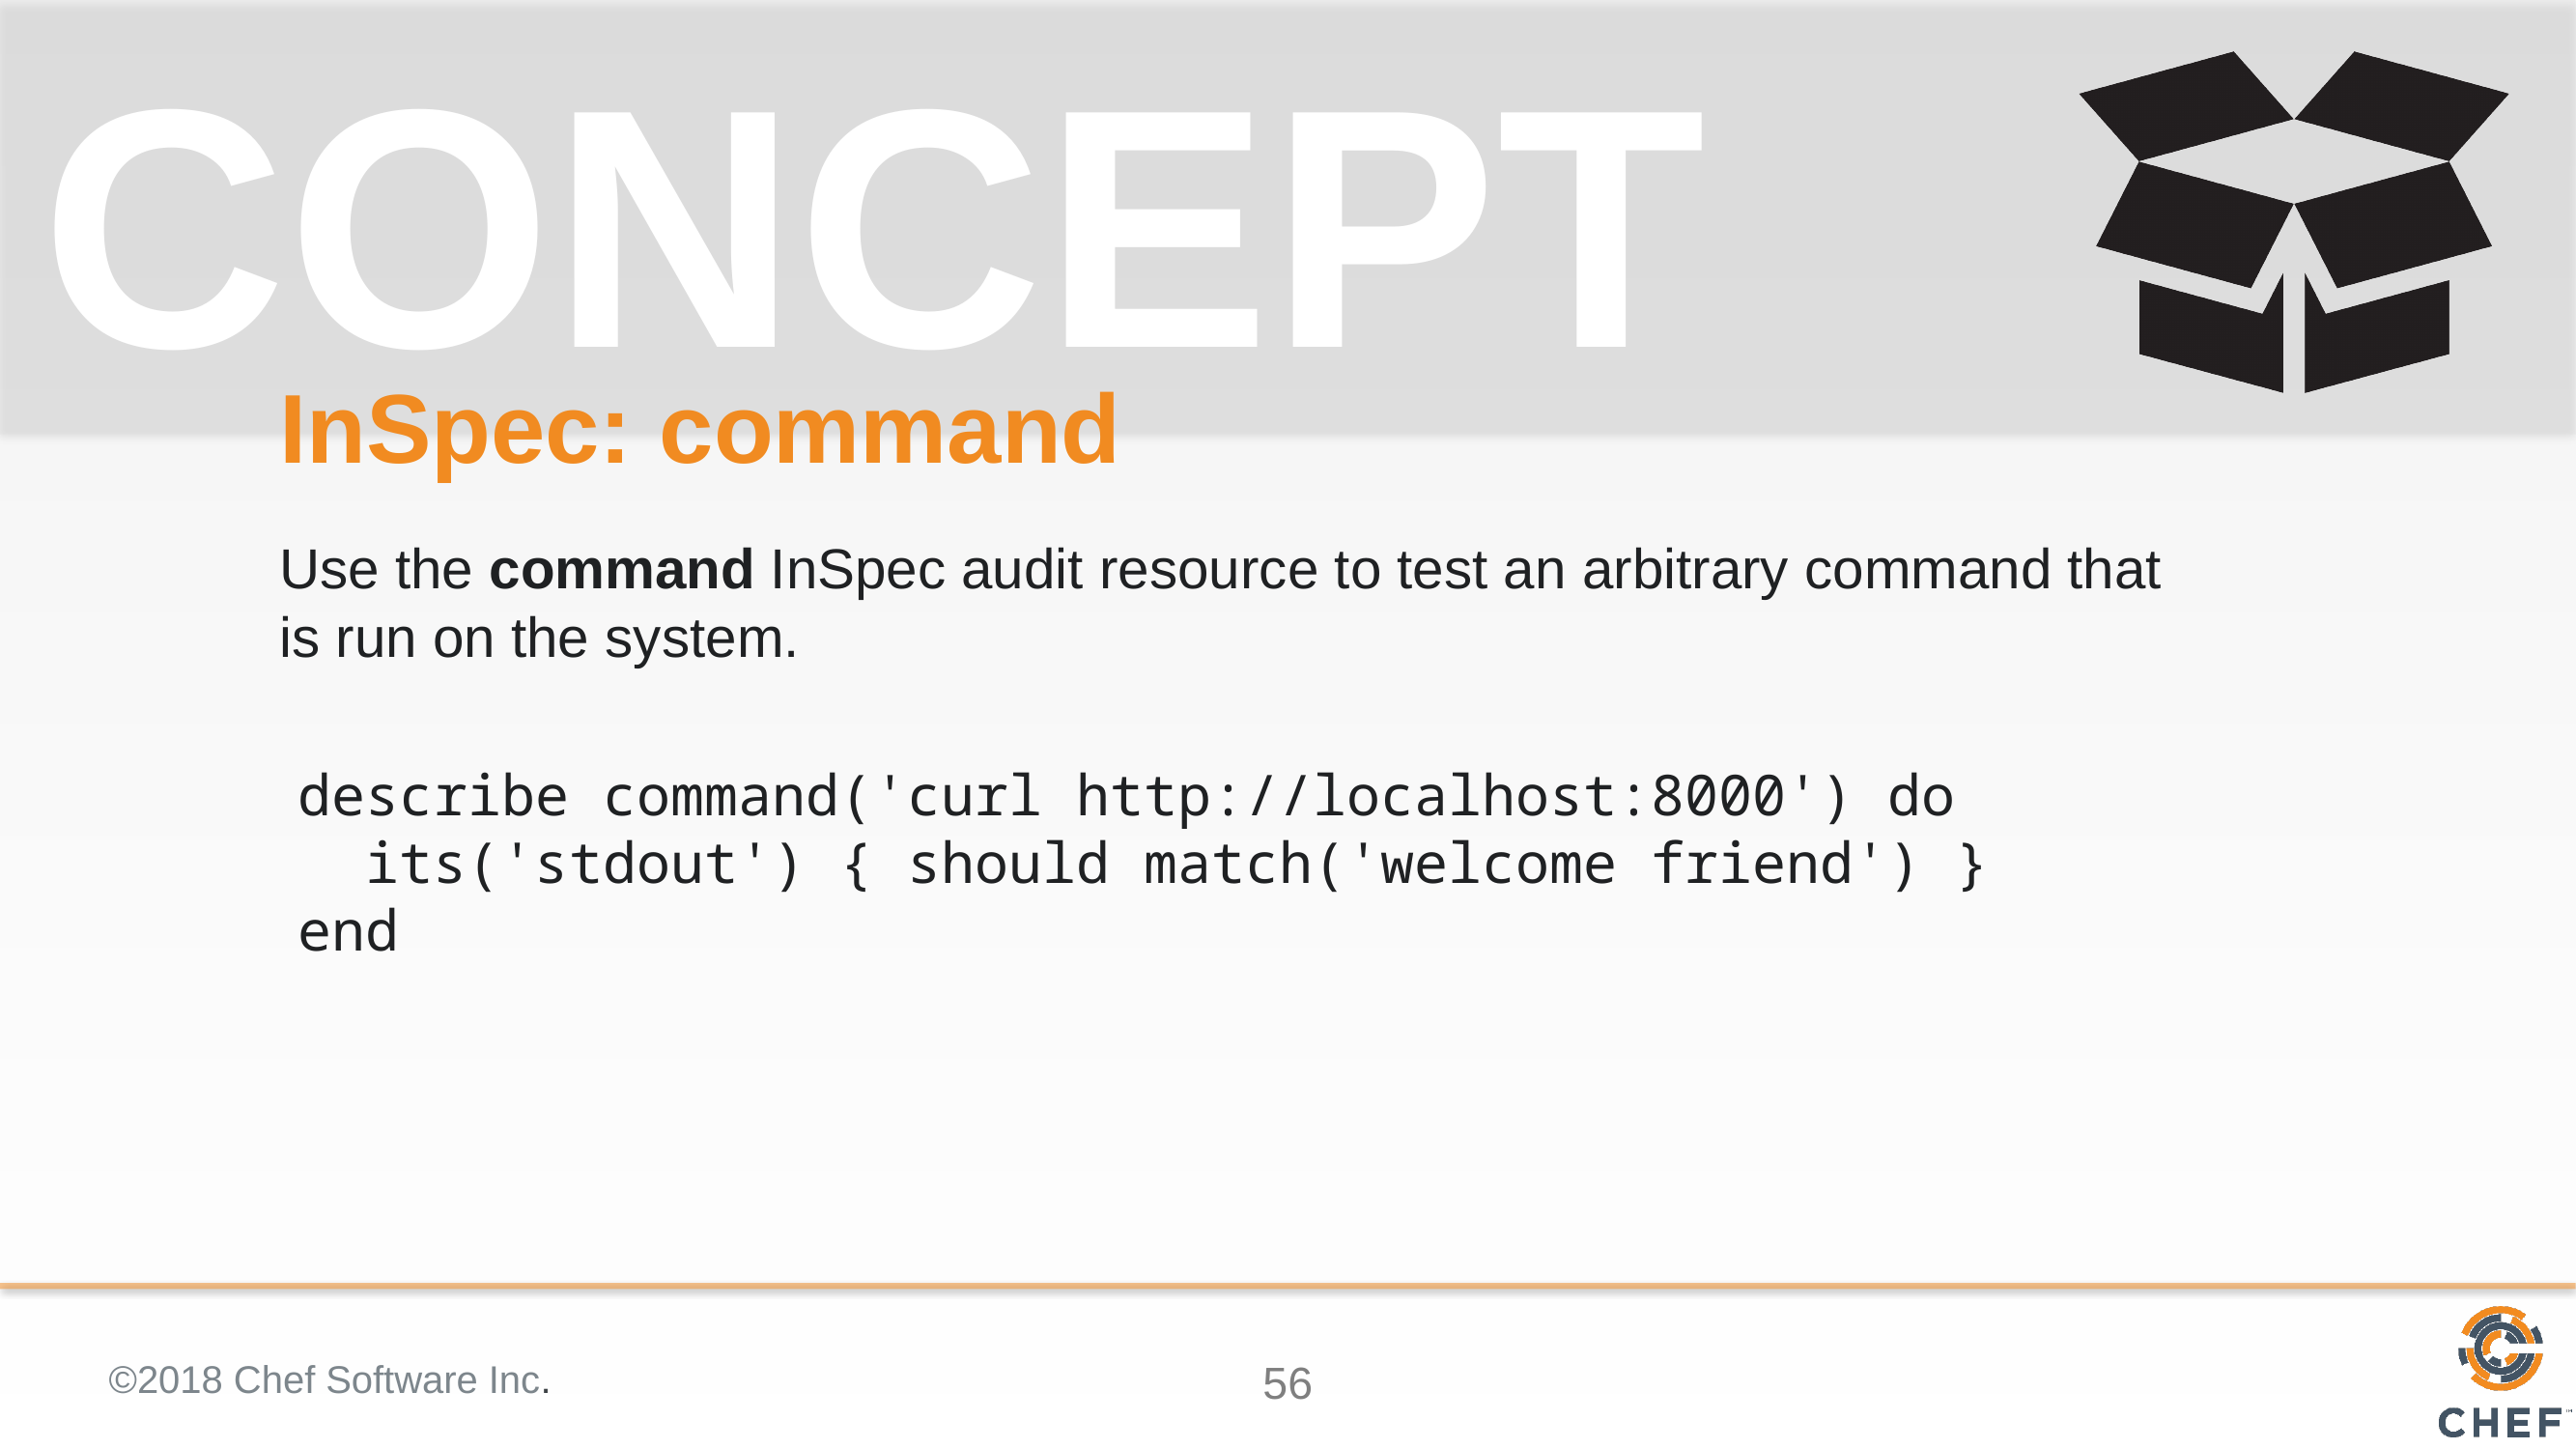

# InSpec: command
Use the command InSpec audit resource to test an arbitrary command that is run on the system.
describe command('curl http://localhost:8000') do
  its('stdout') { should match('welcome friend') }
end